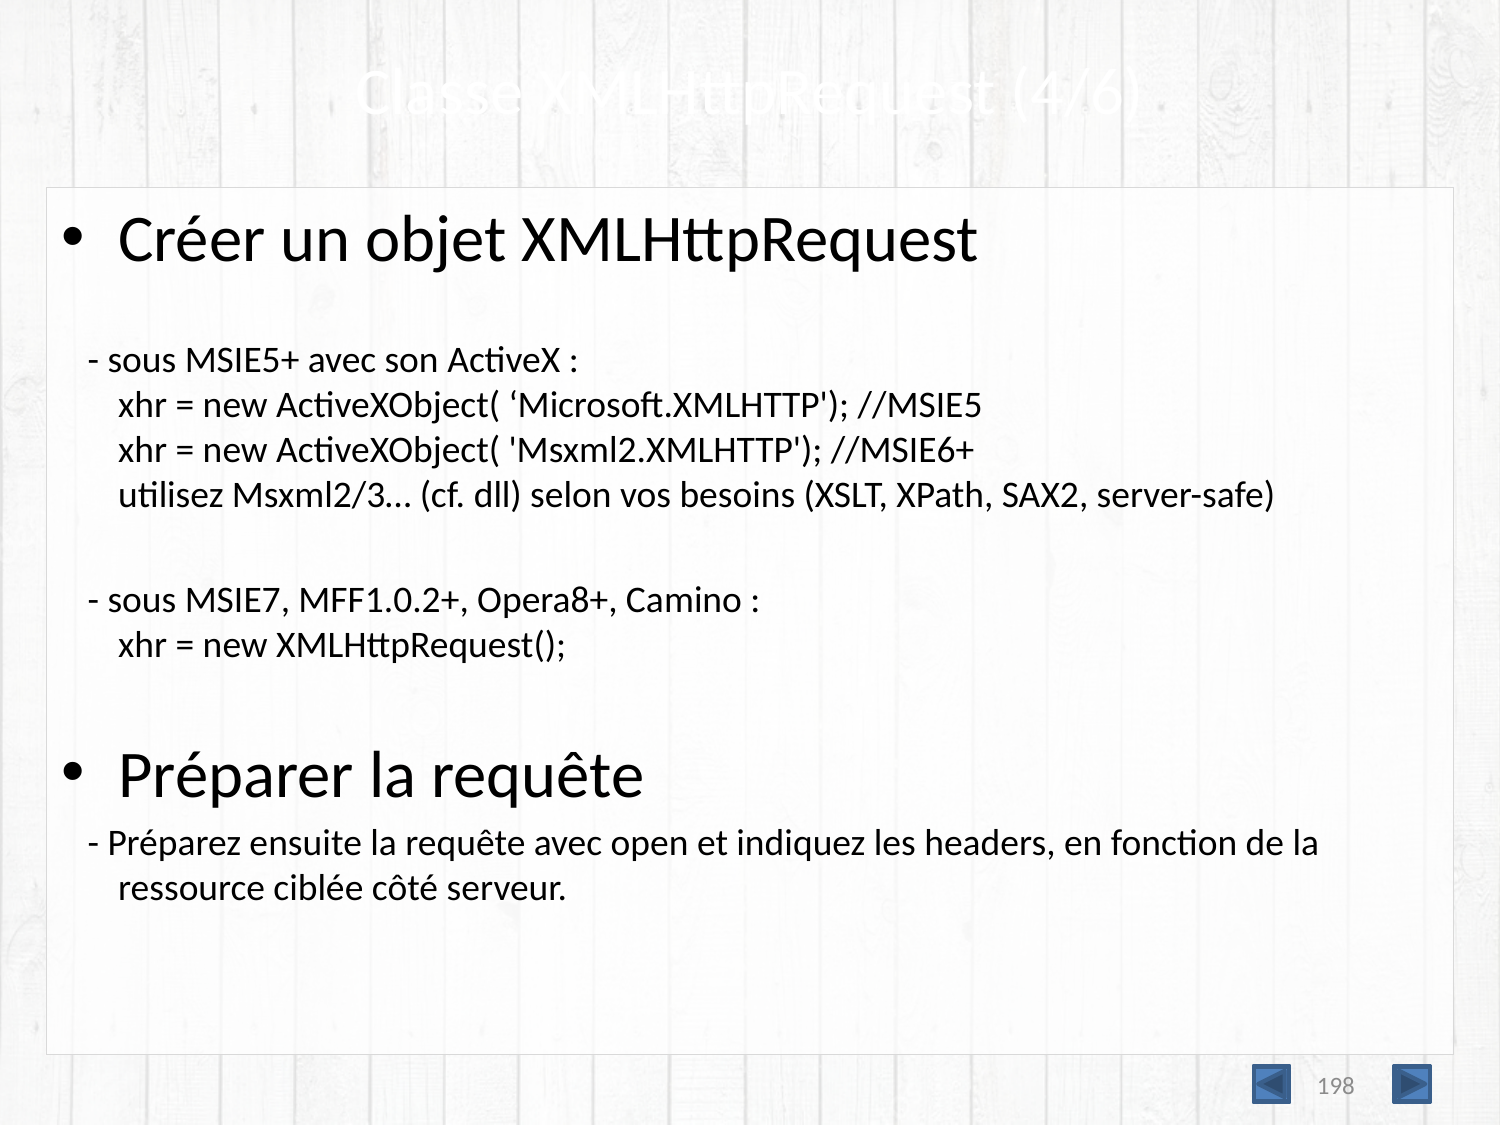

# Classe XMLHttpRequest (4/6)
Créer un objet XMLHttpRequest

   - sous MSIE5+ avec son ActiveX :
xhr = new ActiveXObject( ‘Microsoft.XMLHTTP'); //MSIE5
xhr = new ActiveXObject( 'Msxml2.XMLHTTP'); //MSIE6+
utilisez Msxml2/3… (cf. dll) selon vos besoins (XSLT, XPath, SAX2, server-safe)

   - sous MSIE7, MFF1.0.2+, Opera8+, Camino :
xhr = new XMLHttpRequest();

Préparer la requête
   - Préparez ensuite la requête avec open et indiquez les headers, en fonction de la ressource ciblée côté serveur.
198